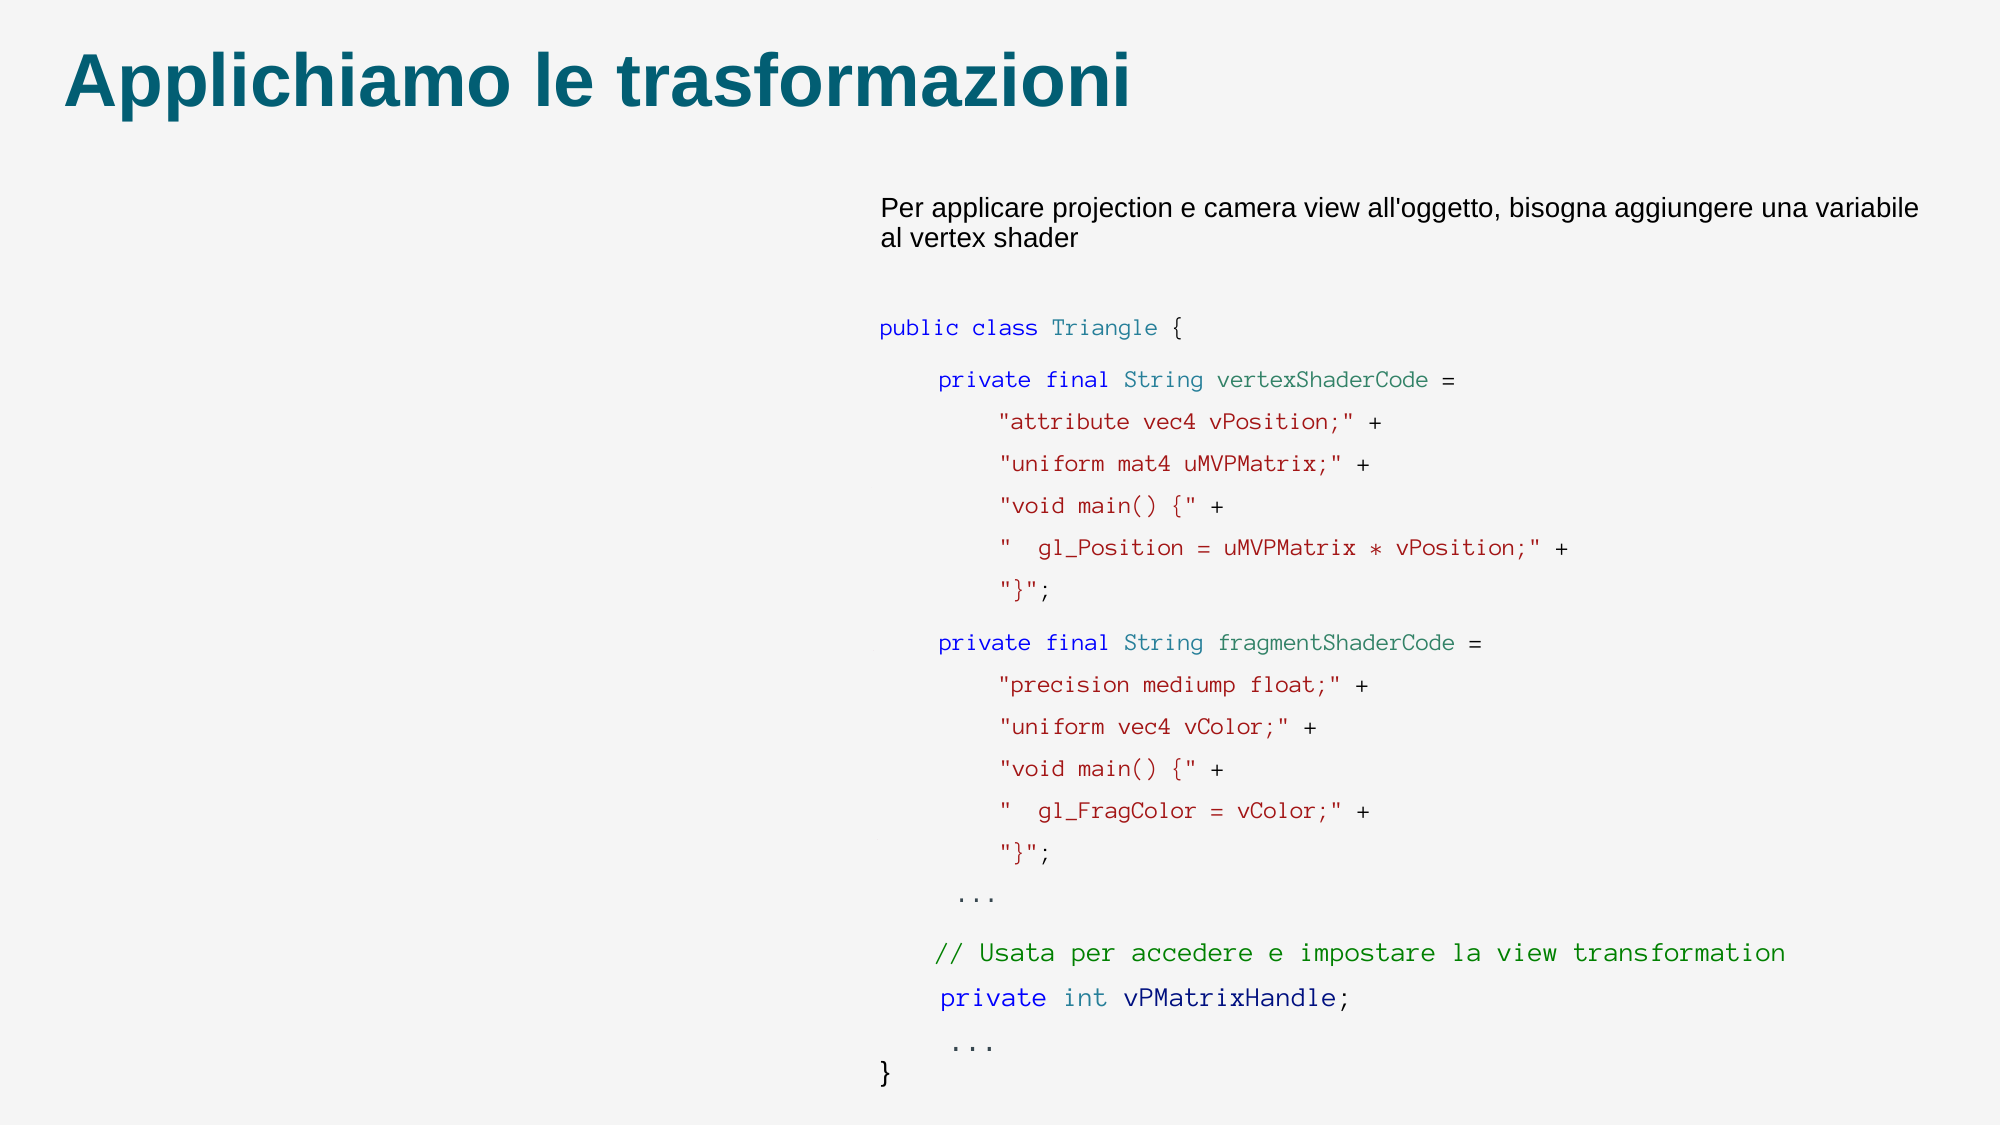

# Applichiamo le trasformazioni

Per applicare projection e camera view all'oggetto, bisogna aggiungere una variabile al vertex shader

public class Triangle {
    private final String vertexShaderCode =
        "attribute vec4 vPosition;" +
         "uniform mat4 uMVPMatrix;" +
         "void main() {" +
         "  gl_Position = uMVPMatrix * vPosition;" +
         "}";
    private final String fragmentShaderCode =
        "precision mediump float;" +
         "uniform vec4 vColor;" +
         "void main() {" +
         "  gl_FragColor = vColor;" +
         "}";
     ...
       // Usata per accedere e impostare la view transformation
    private int vPMatrixHandle;
    ...
}